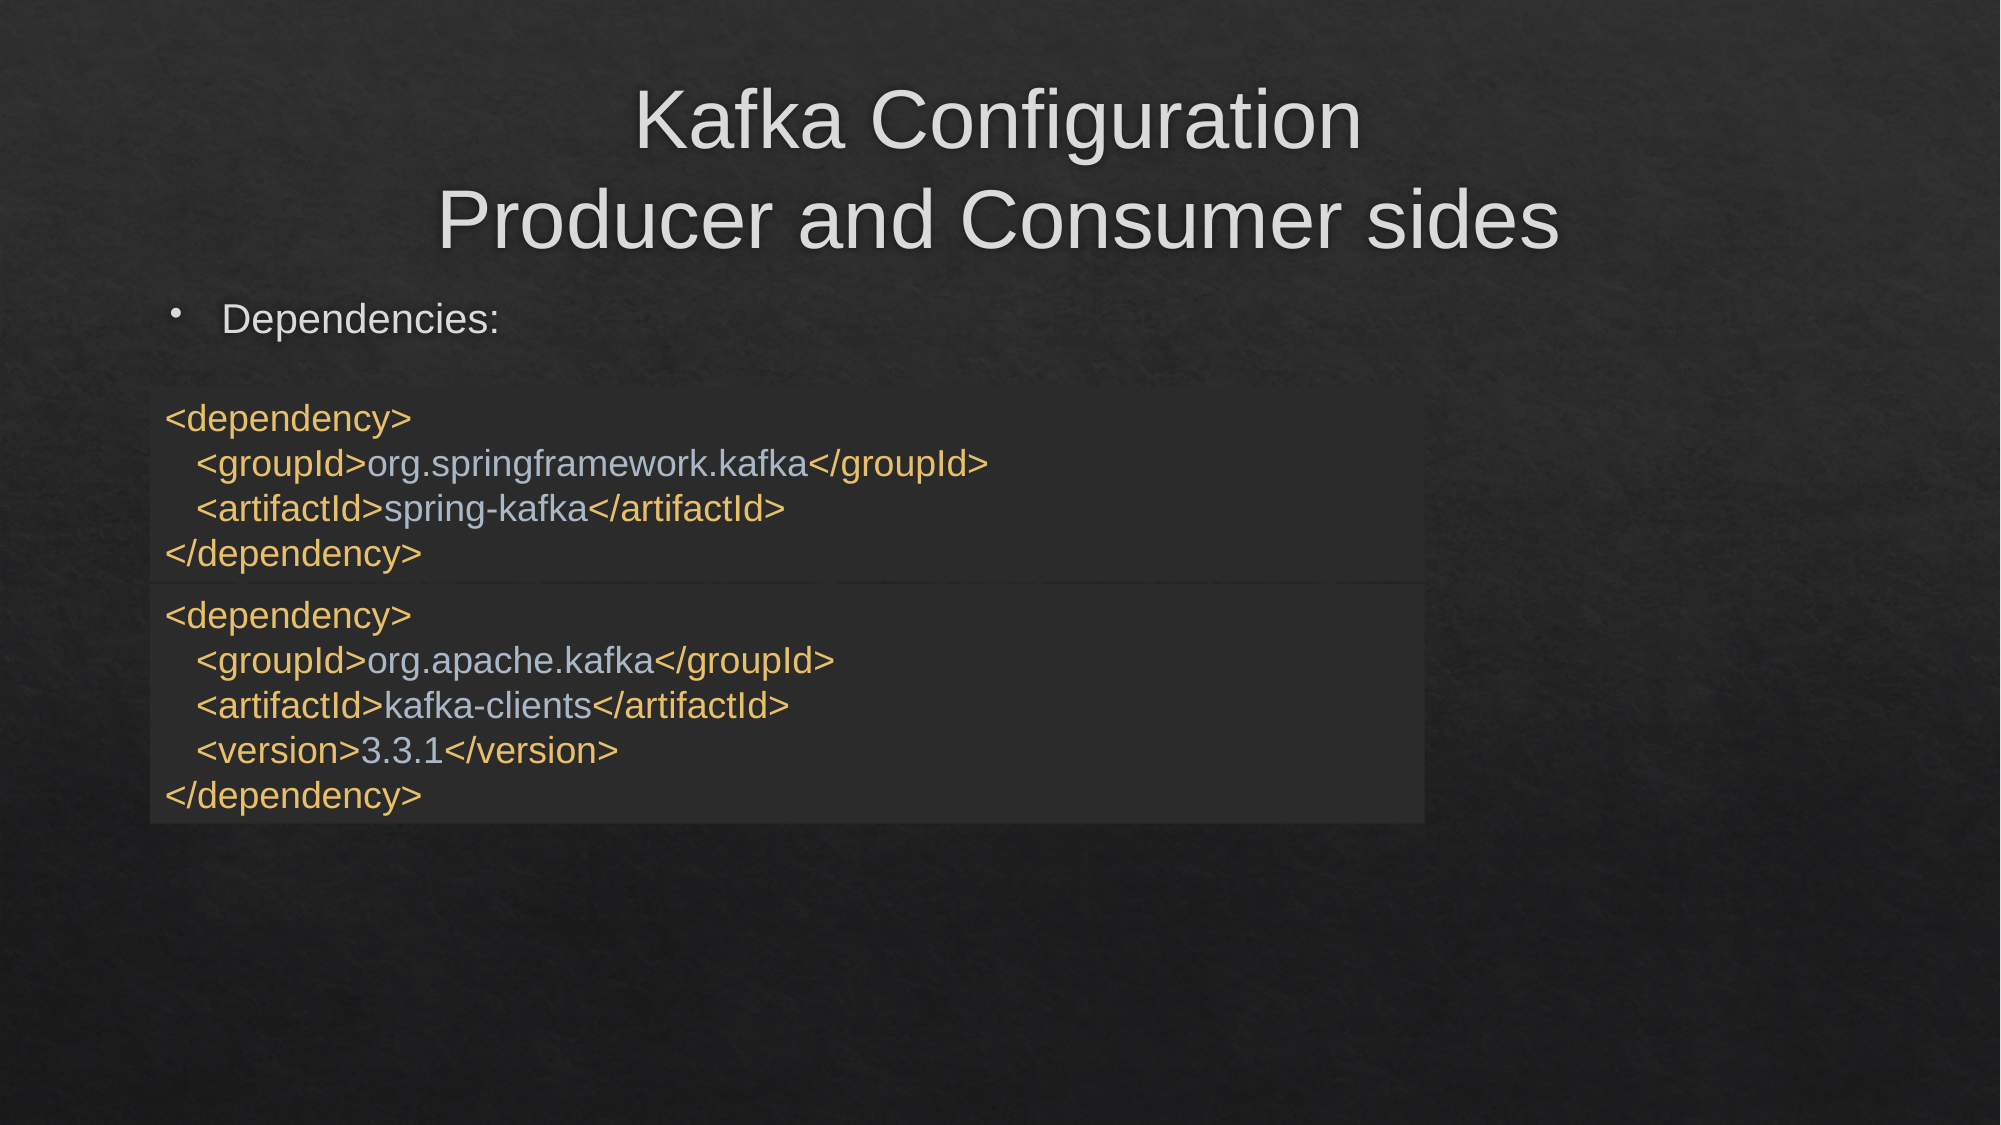

# Kafka Configuration Producer and Consumer sides
Dependencies:
<dependency>
   <groupId>org.springframework.kafka</groupId>
   <artifactId>spring-kafka</artifactId>
</dependency>
<dependency>
   <groupId>org.apache.kafka</groupId>
   <artifactId>kafka-clients</artifactId>
   <version>3.3.1</version>
</dependency>